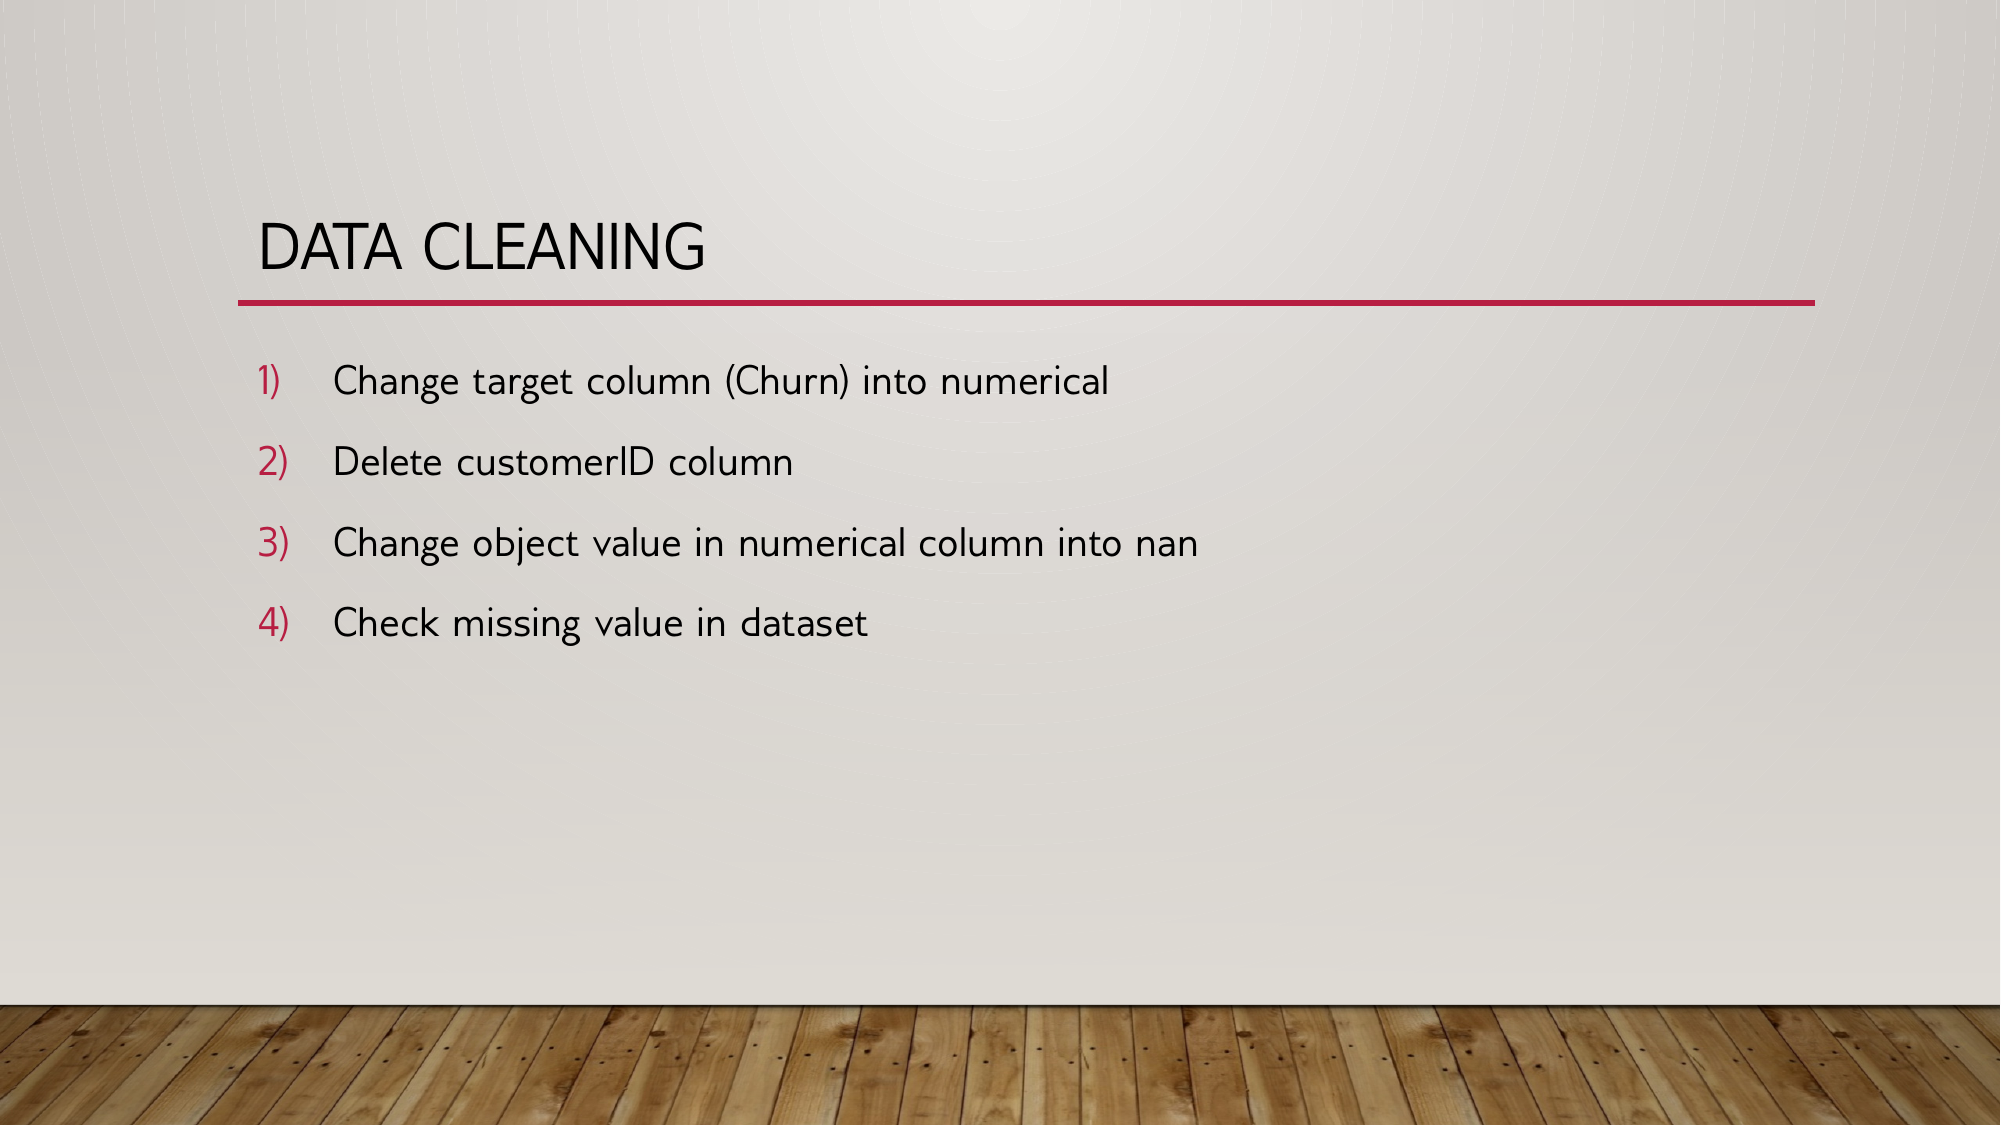

# Data Cleaning
Change target column (Churn) into numerical
Delete customerID column
Change object value in numerical column into nan
Check missing value in dataset